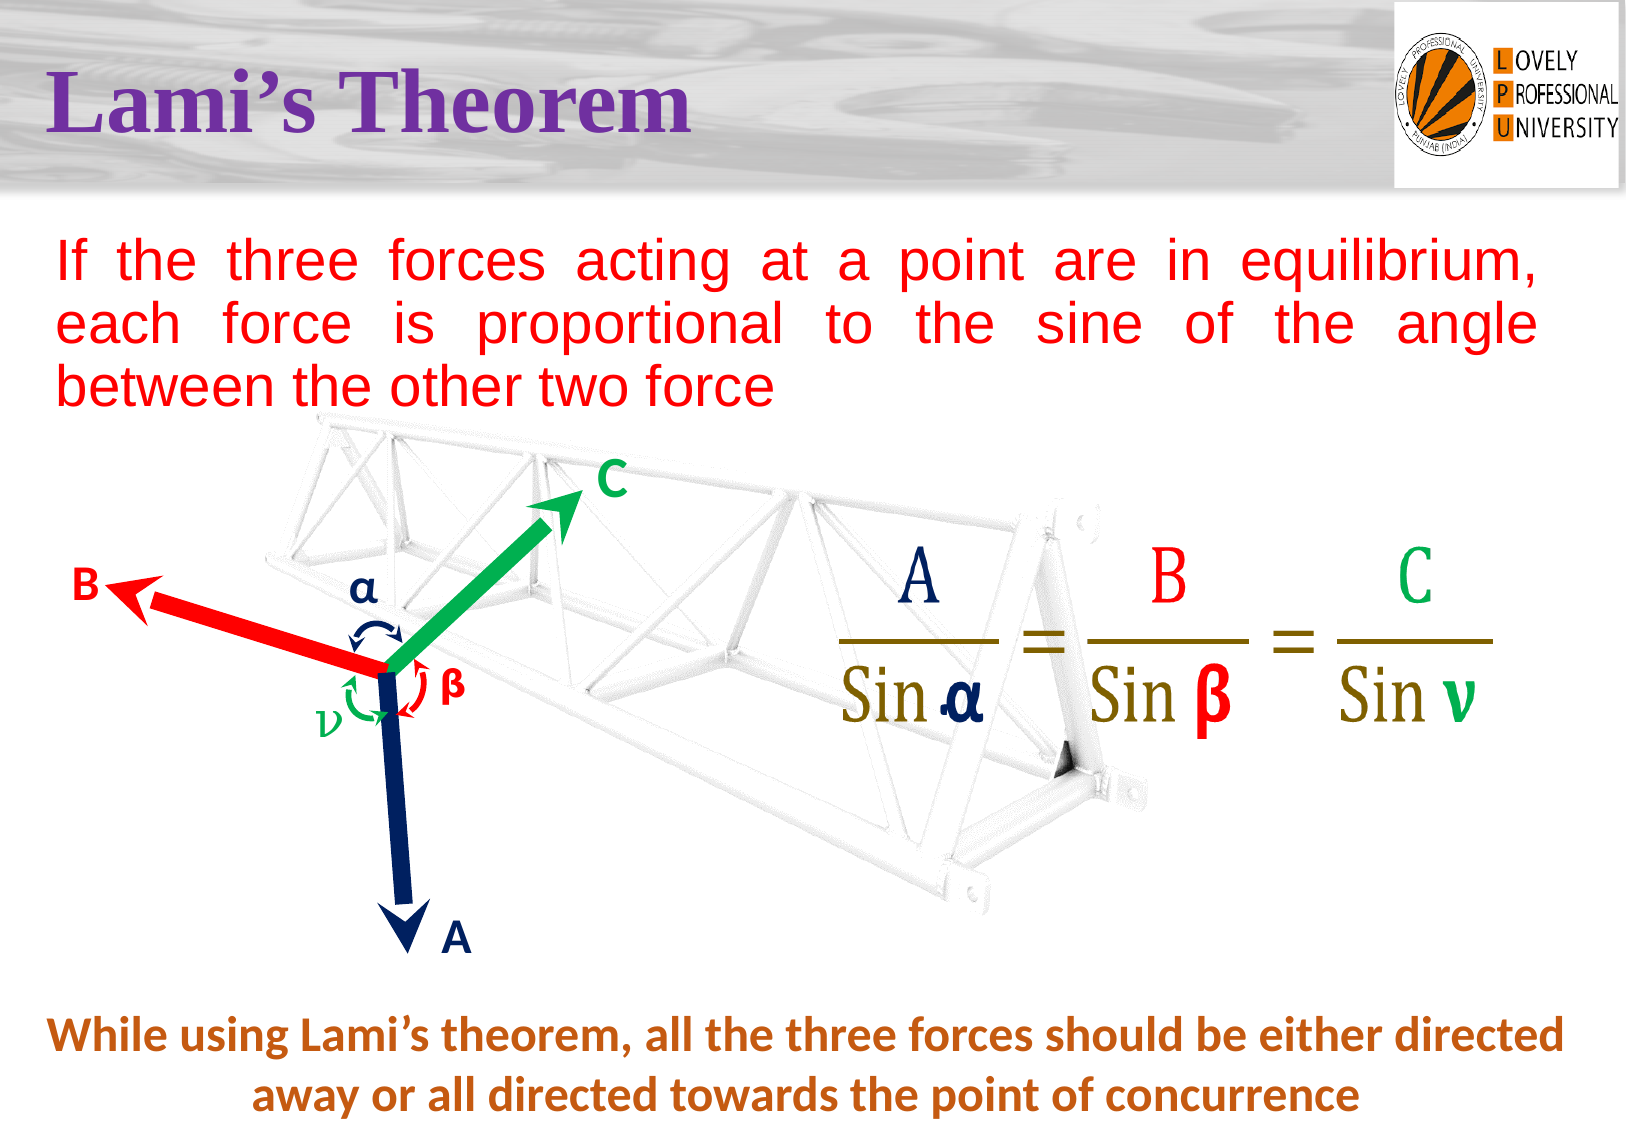

# Lami’s Theorem
If the three forces acting at a point are in equilibrium, each force is proportional to the sine of the angle between the other two force
C

B
α

𝝱

ν
A
While using Lami’s theorem, all the three forces should be either directed away or all directed towards the point of concurrence